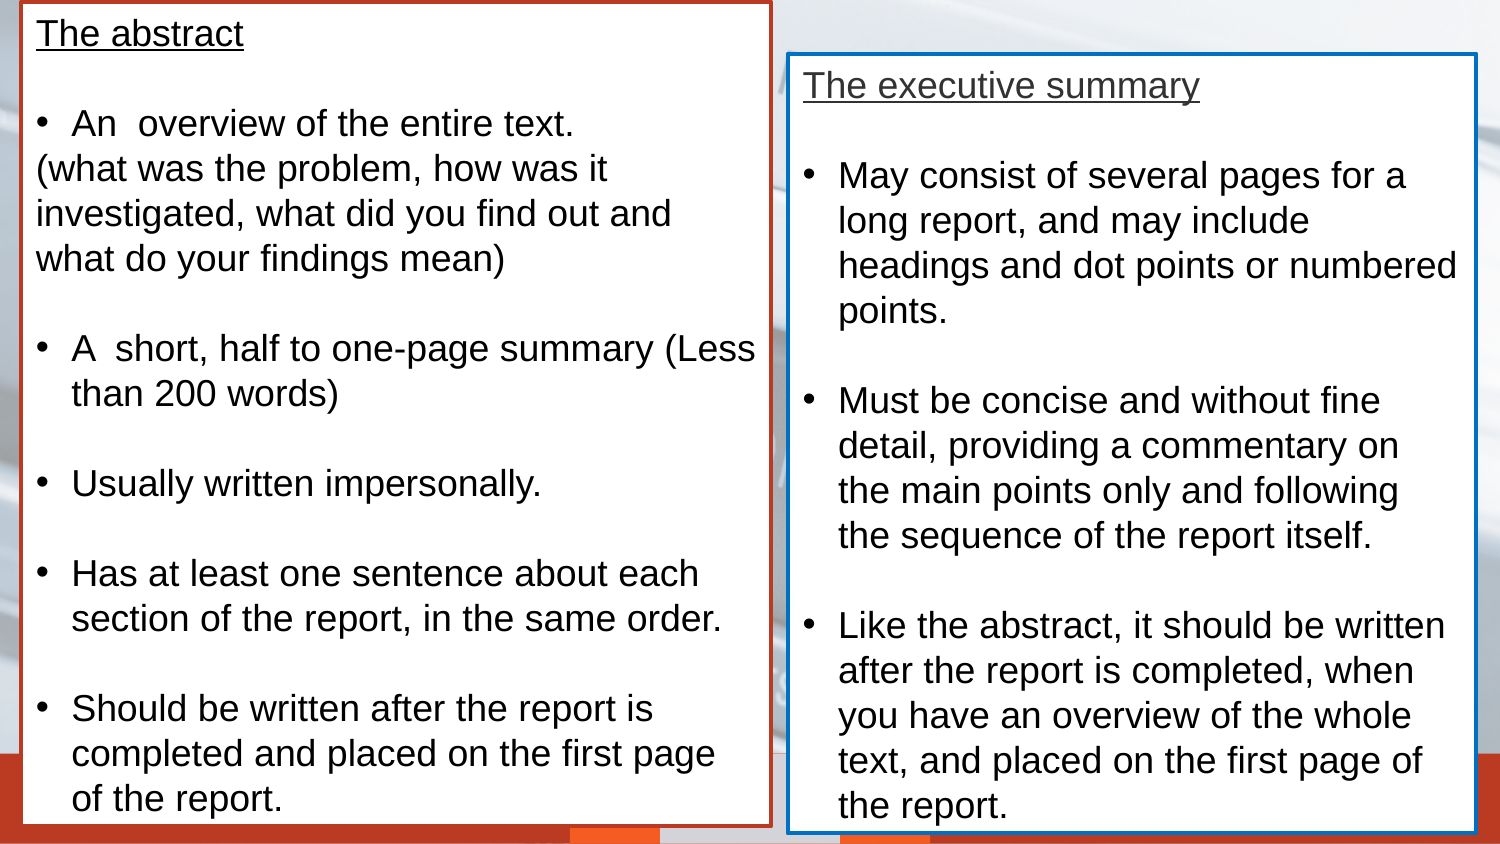

The abstract

An  overview of the entire text.
(what was the problem, how was it investigated, what did you find out and what do your findings mean)

A  short, half to one-page summary (Less than 200 words)

Usually written impersonally.

Has at least one sentence about each section of the report, in the same order.

Should be written after the report is completed and placed on the first page of the report.
The executive summary

May consist of several pages for a long report, and may include headings and dot points or numbered points.

Must be concise and without fine detail, providing a commentary on the main points only and following the sequence of the report itself.

Like the abstract, it should be written after the report is completed, when you have an overview of the whole text, and placed on the first page of the report.
7